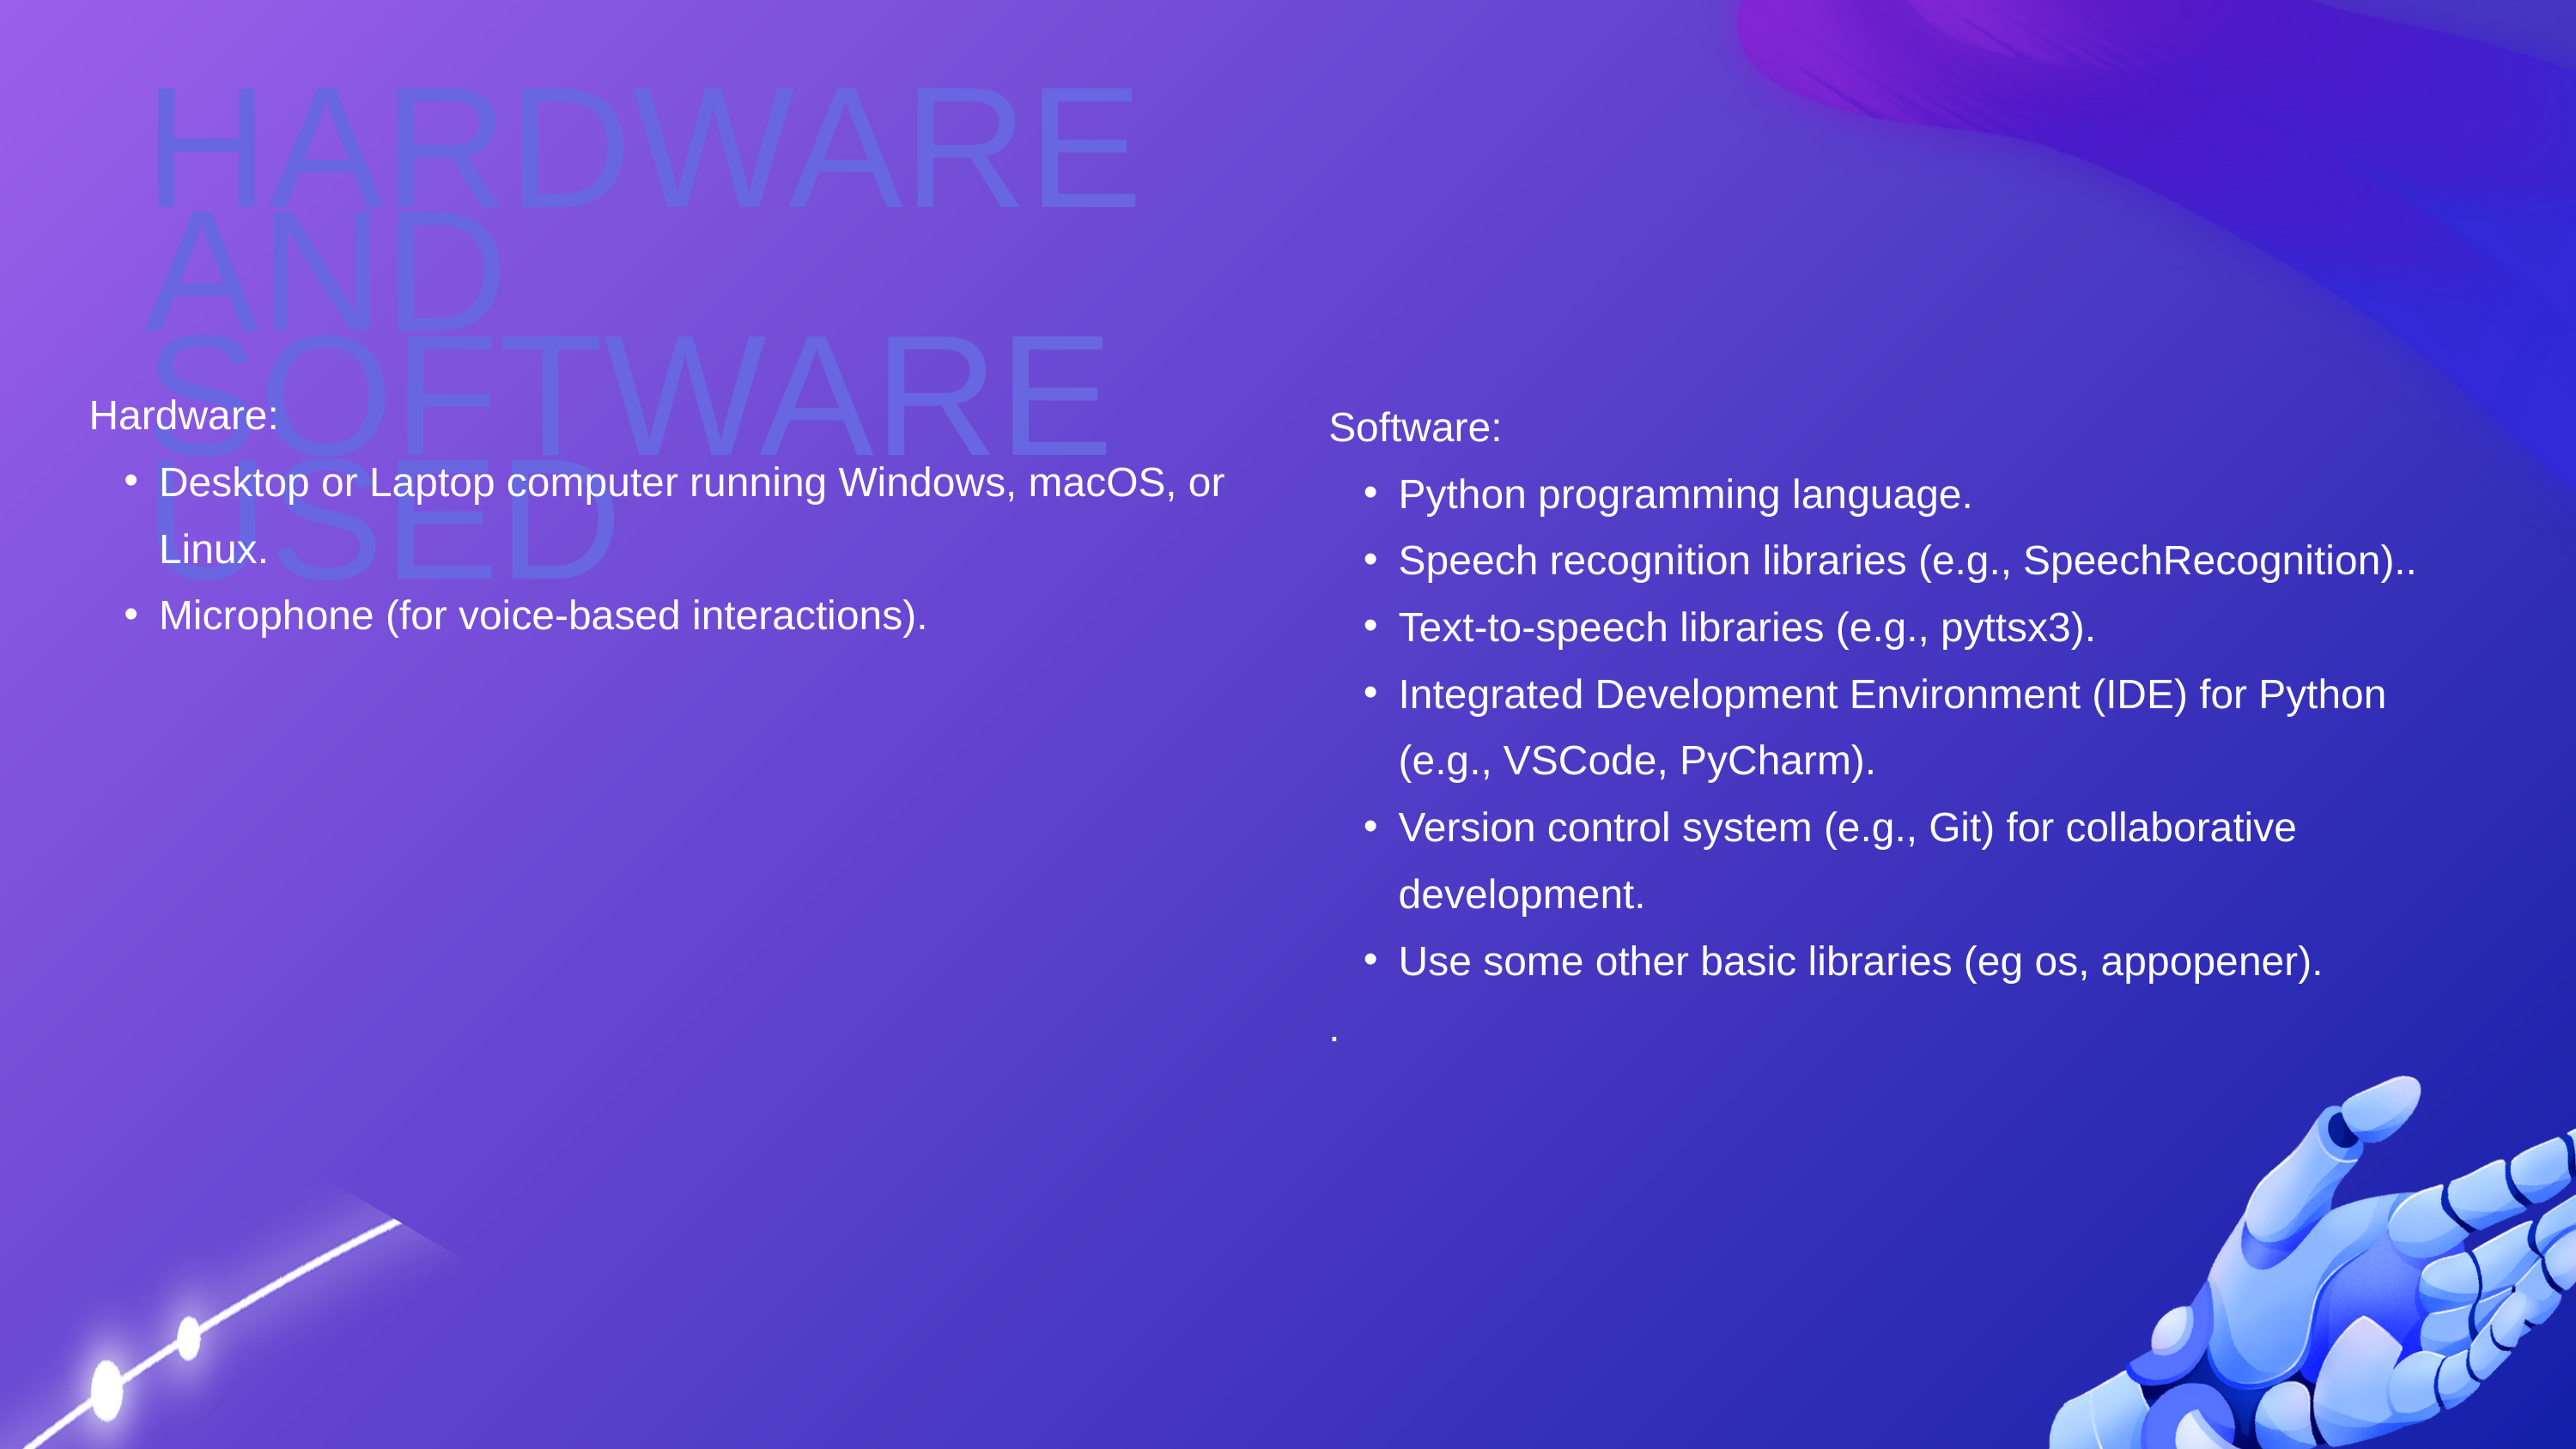

HARDWARE AND SOFTWARE USED
Hardware:
Desktop or Laptop computer running Windows, macOS, or Linux.
Microphone (for voice-based interactions).

Software:
Python programming language.
Speech recognition libraries (e.g., SpeechRecognition)..
Text-to-speech libraries (e.g., pyttsx3).
Integrated Development Environment (IDE) for Python (e.g., VSCode, PyCharm).
Version control system (e.g., Git) for collaborative development.
Use some other basic libraries (eg os, appopener).
.